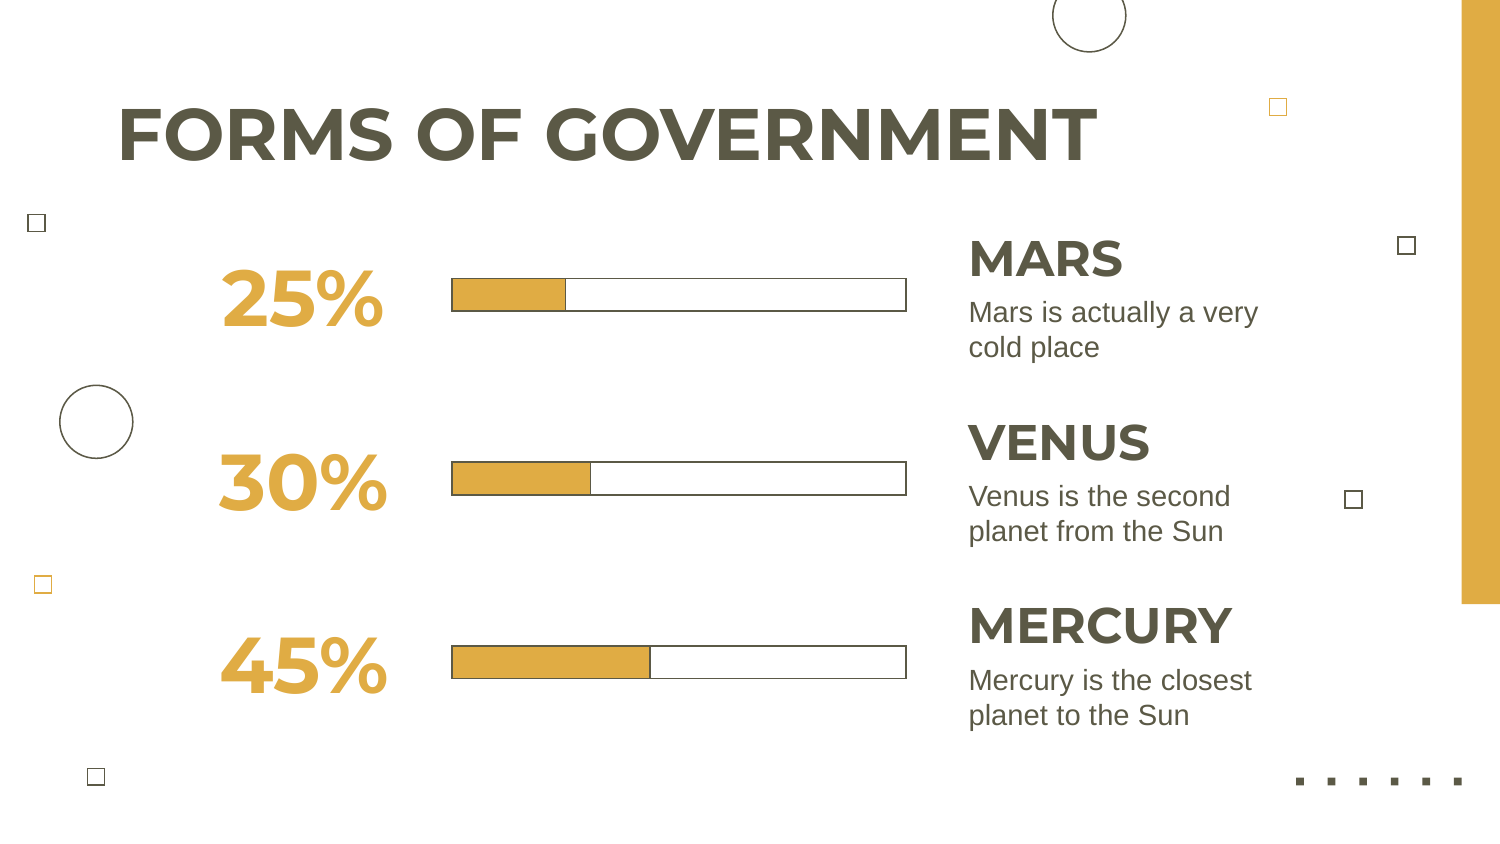

# FORMS OF GOVERNMENT

MARS

25%

Mars is actually a very cold place

VENUS
30%
Venus is the second planet from the Sun

MERCURY
45%
Mercury is the closest planet to the Sun